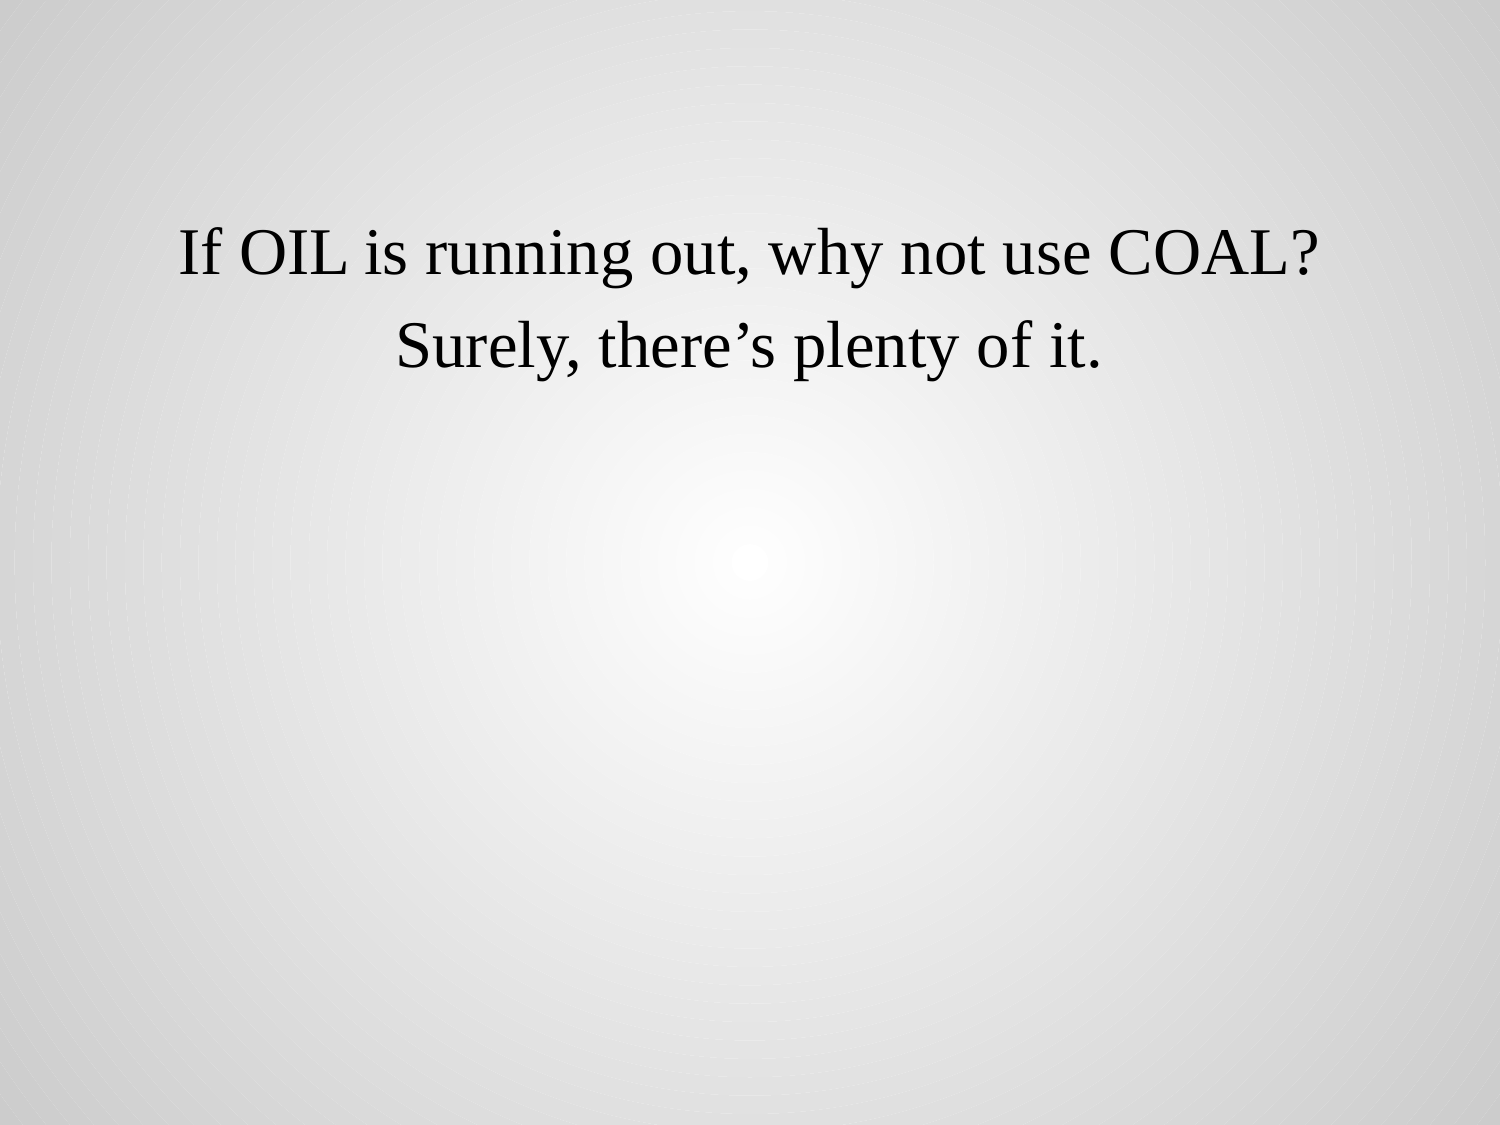

#
If OIL is running out, why not use COAL?
Surely, there’s plenty of it.